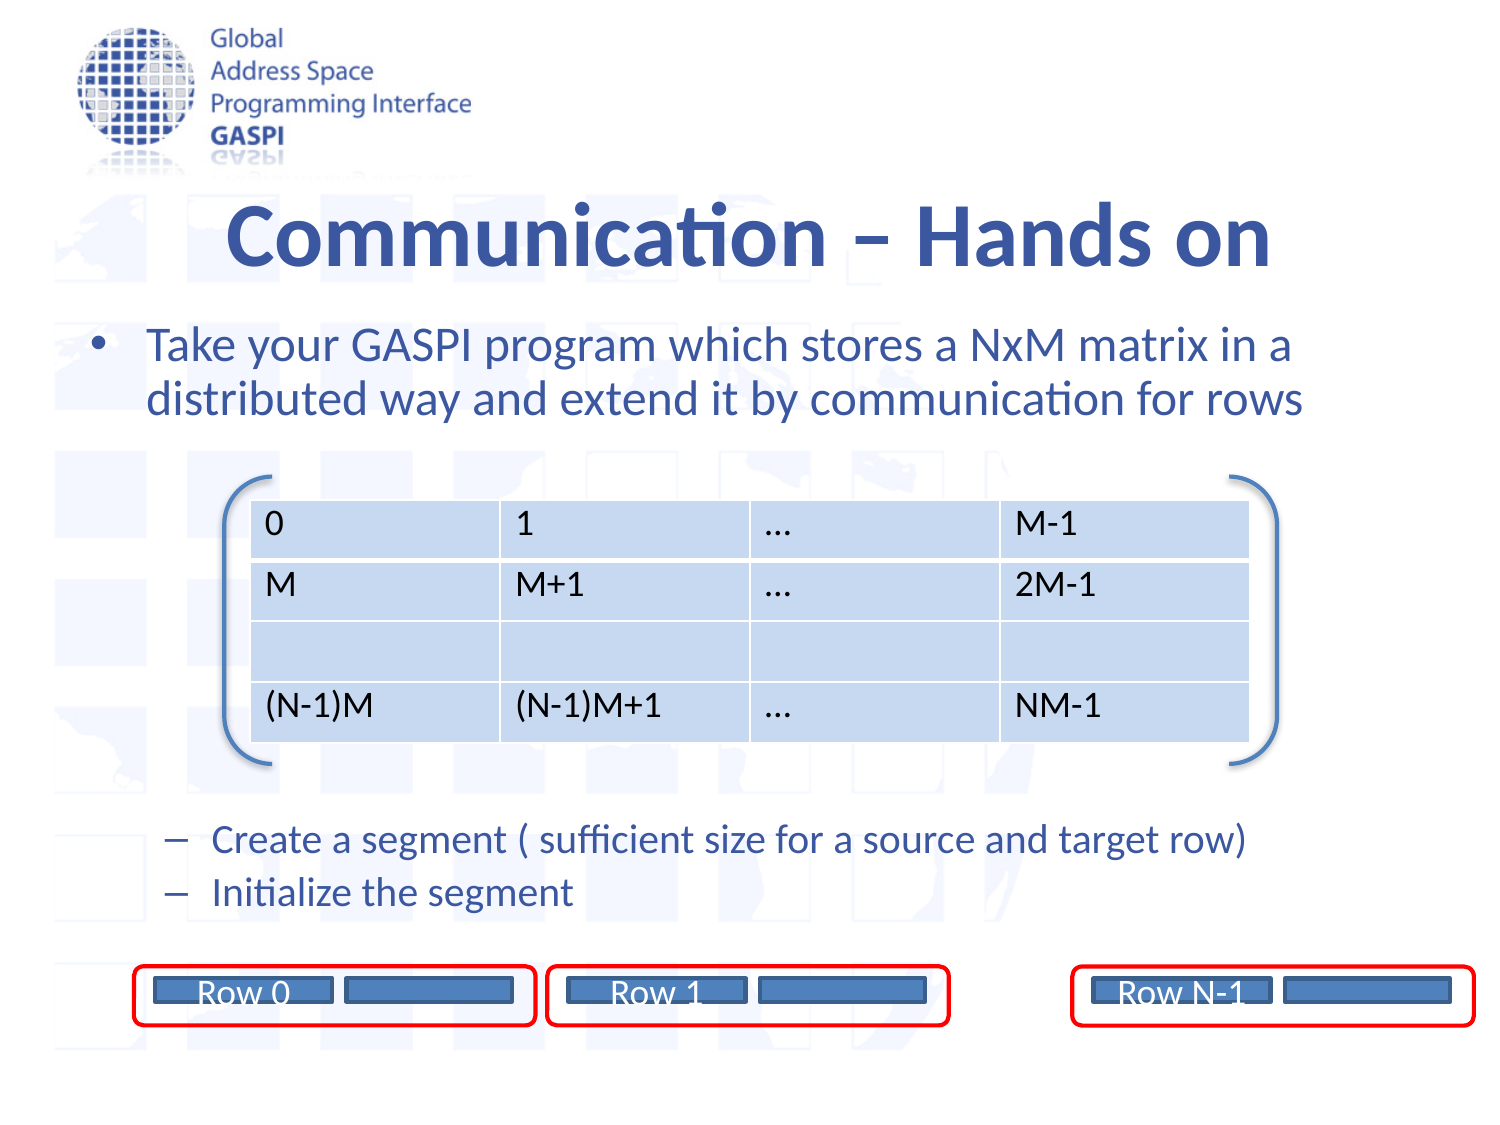

Communication – Hands on
Take your GASPI program which stores a NxM matrix in a distributed way and extend it by communication for rows

Create a segment ( sufficient size for a source and target row)
Initialize the segment

| 0 | 1 | … | M-1 |
| --- | --- | --- | --- |
| M | M+1 | … | 2M-1 |
|  |  |  |  |
| (N-1)M | (N-1)M+1 | … | NM-1 |

Row 1

Row N-1

Row 0